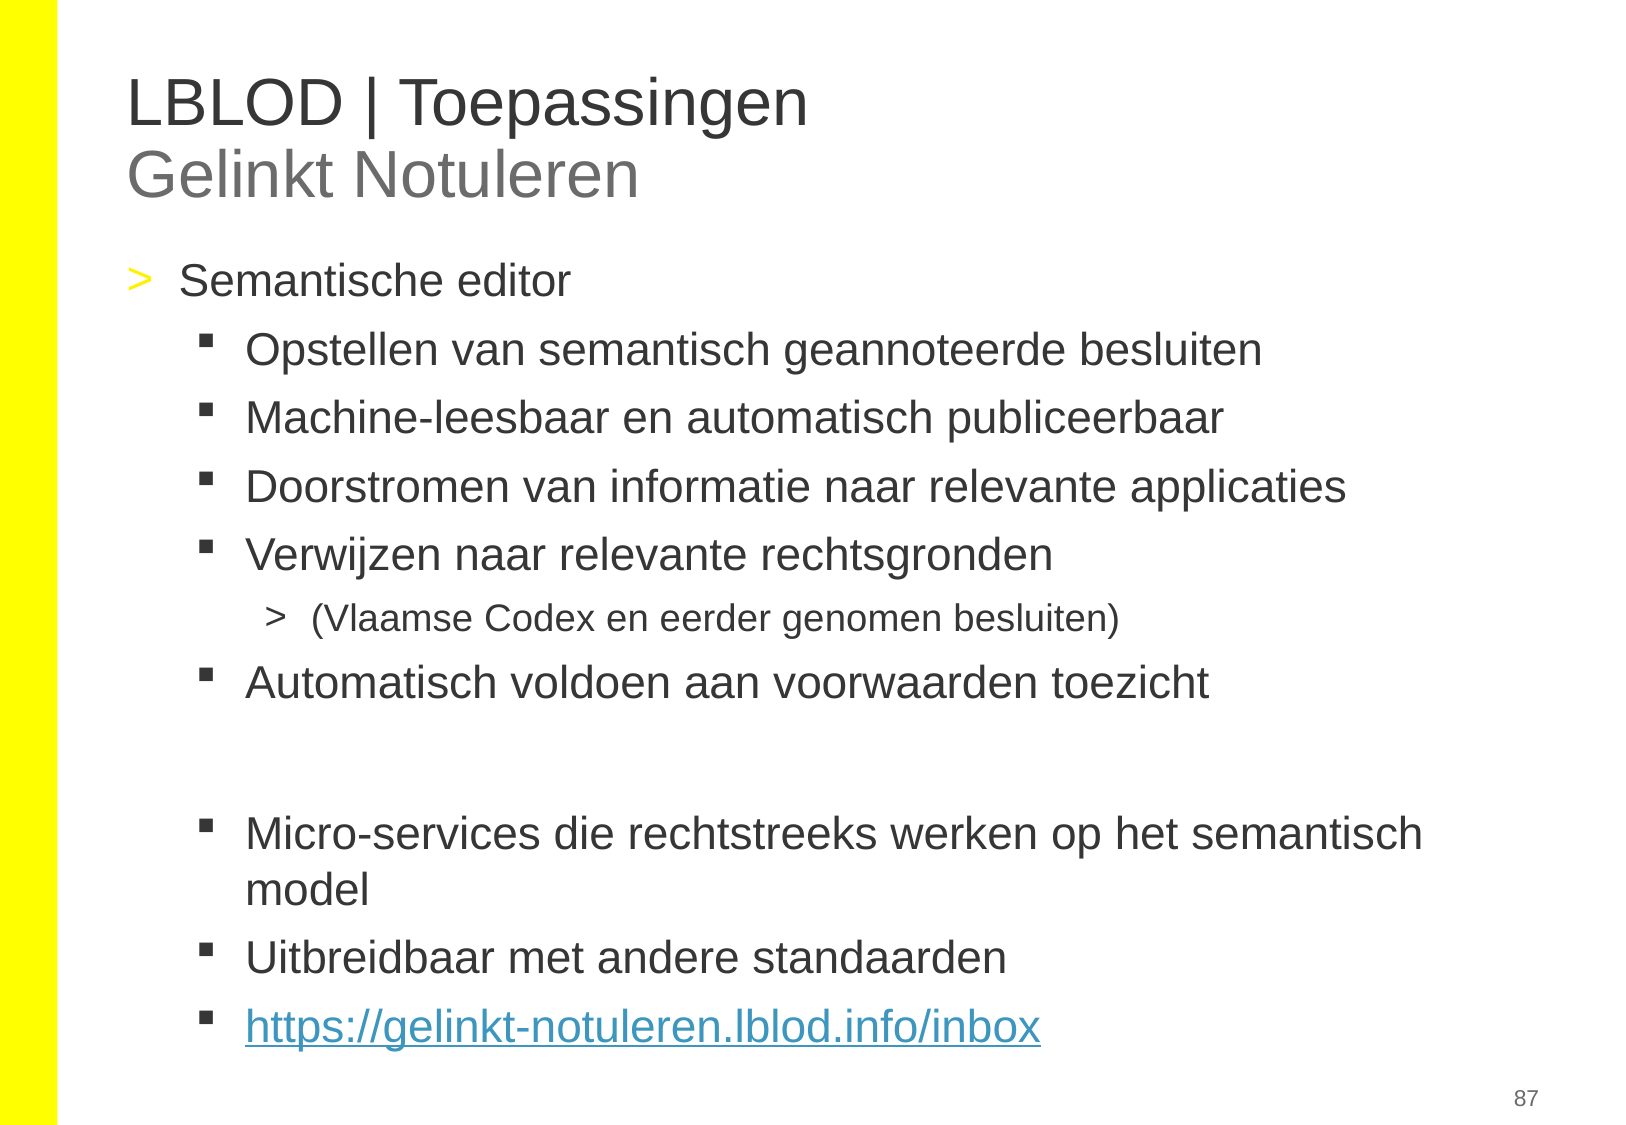

# LBLOD | Toepassingen Gelinkt Notuleren
Semantische editor
Opstellen van semantisch geannoteerde besluiten
Machine-leesbaar en automatisch publiceerbaar
Doorstromen van informatie naar relevante applicaties
Verwijzen naar relevante rechtsgronden
(Vlaamse Codex en eerder genomen besluiten)
Automatisch voldoen aan voorwaarden toezicht

Micro-services die rechtstreeks werken op het semantisch model
Uitbreidbaar met andere standaarden
https://gelinkt-notuleren.lblod.info/inbox

87